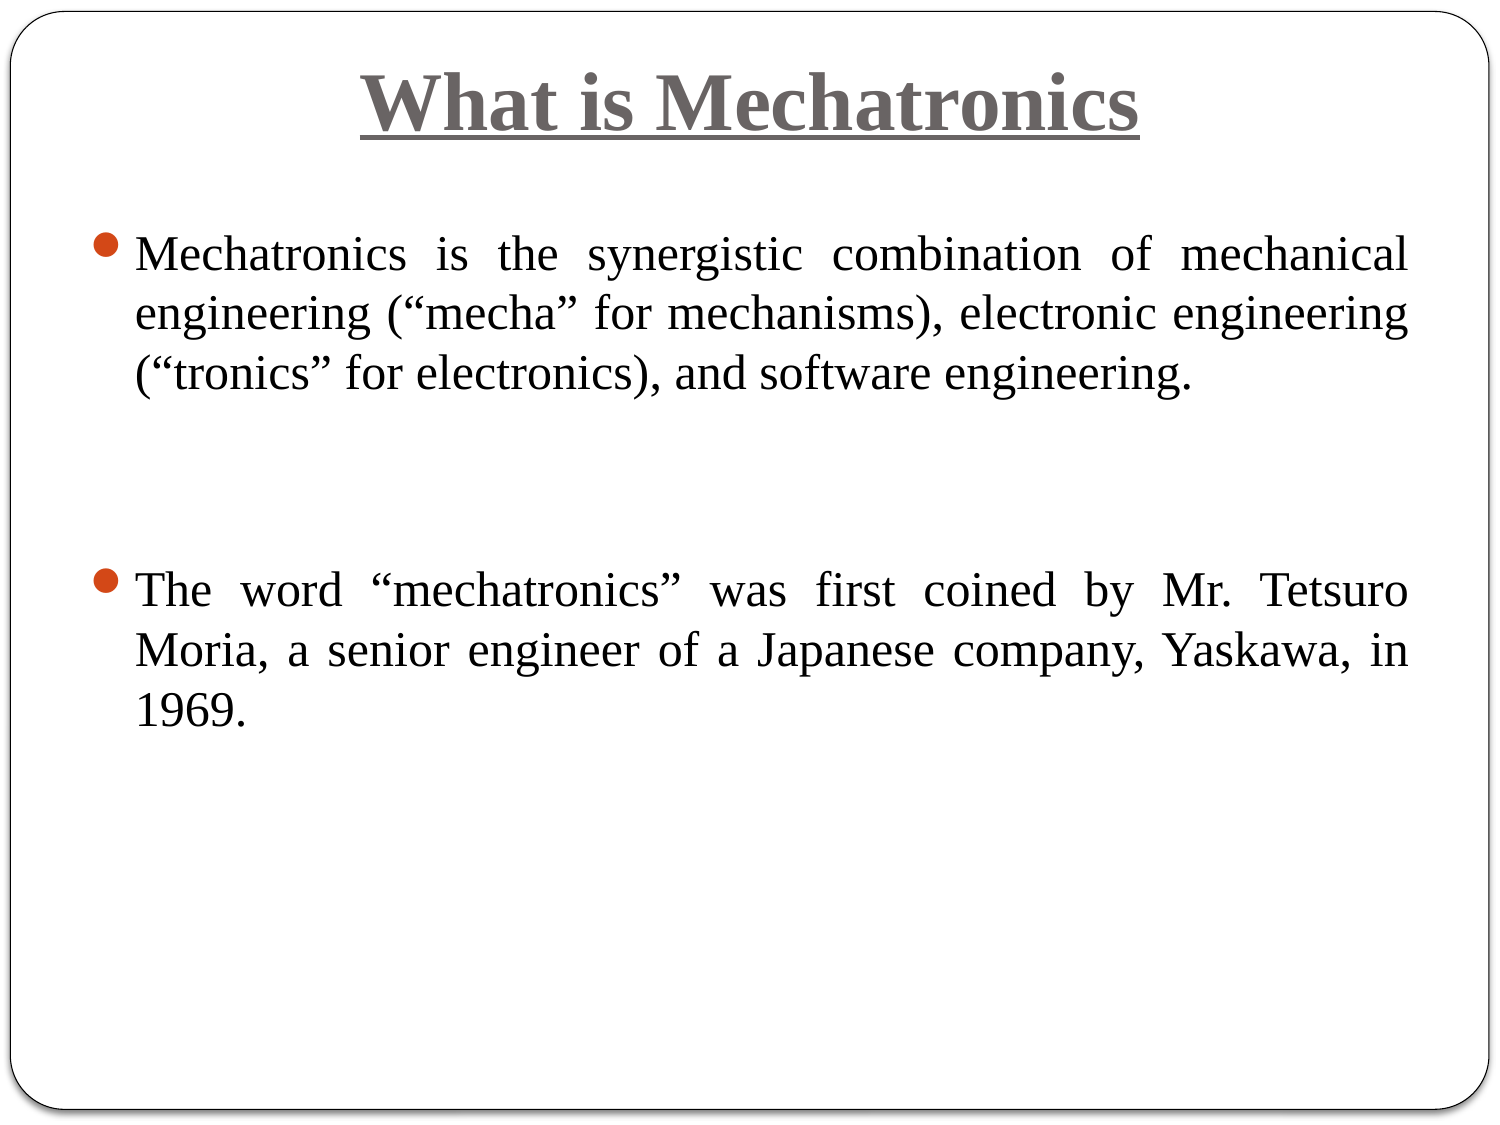

# What is Mechatronics
Mechatronics is the synergistic combination of mechanical engineering (“mecha” for mechanisms), electronic engineering (“tronics” for electronics), and software engineering.

The word “mechatronics” was first coined by Mr. Tetsuro Moria, a senior engineer of a Japanese company, Yaskawa, in 1969.